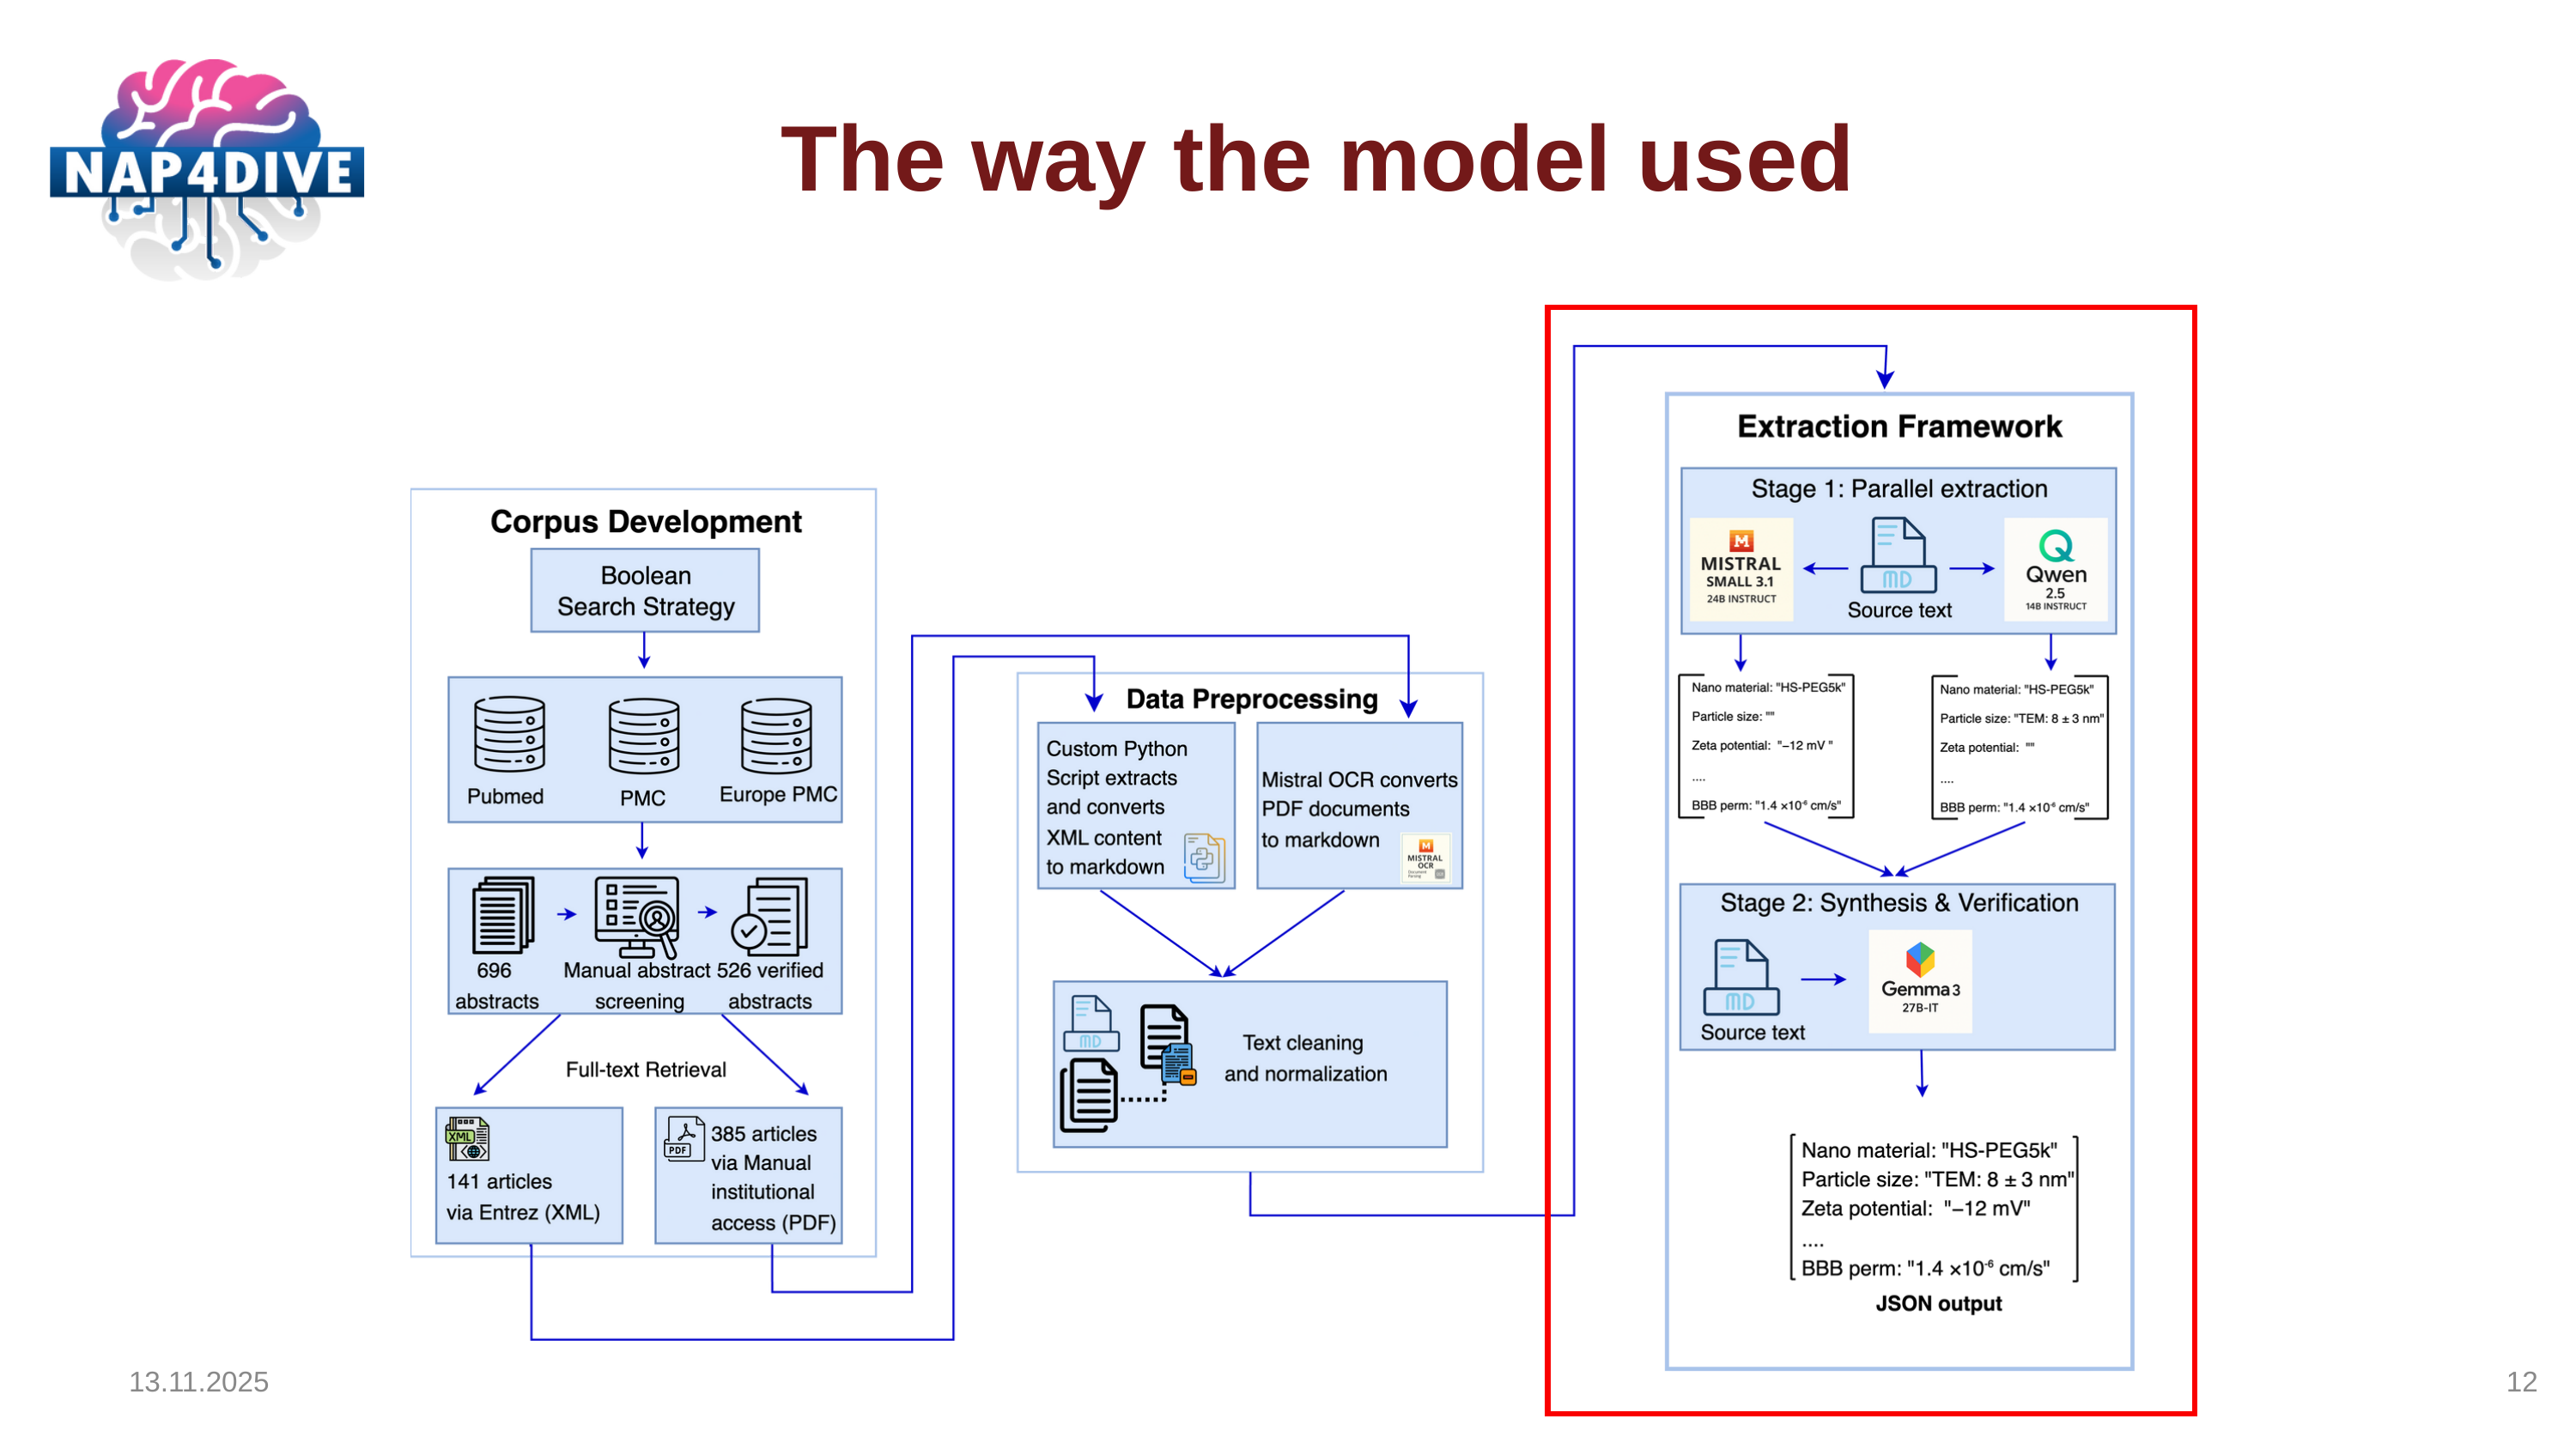

The way the model used

13.11.2025

12